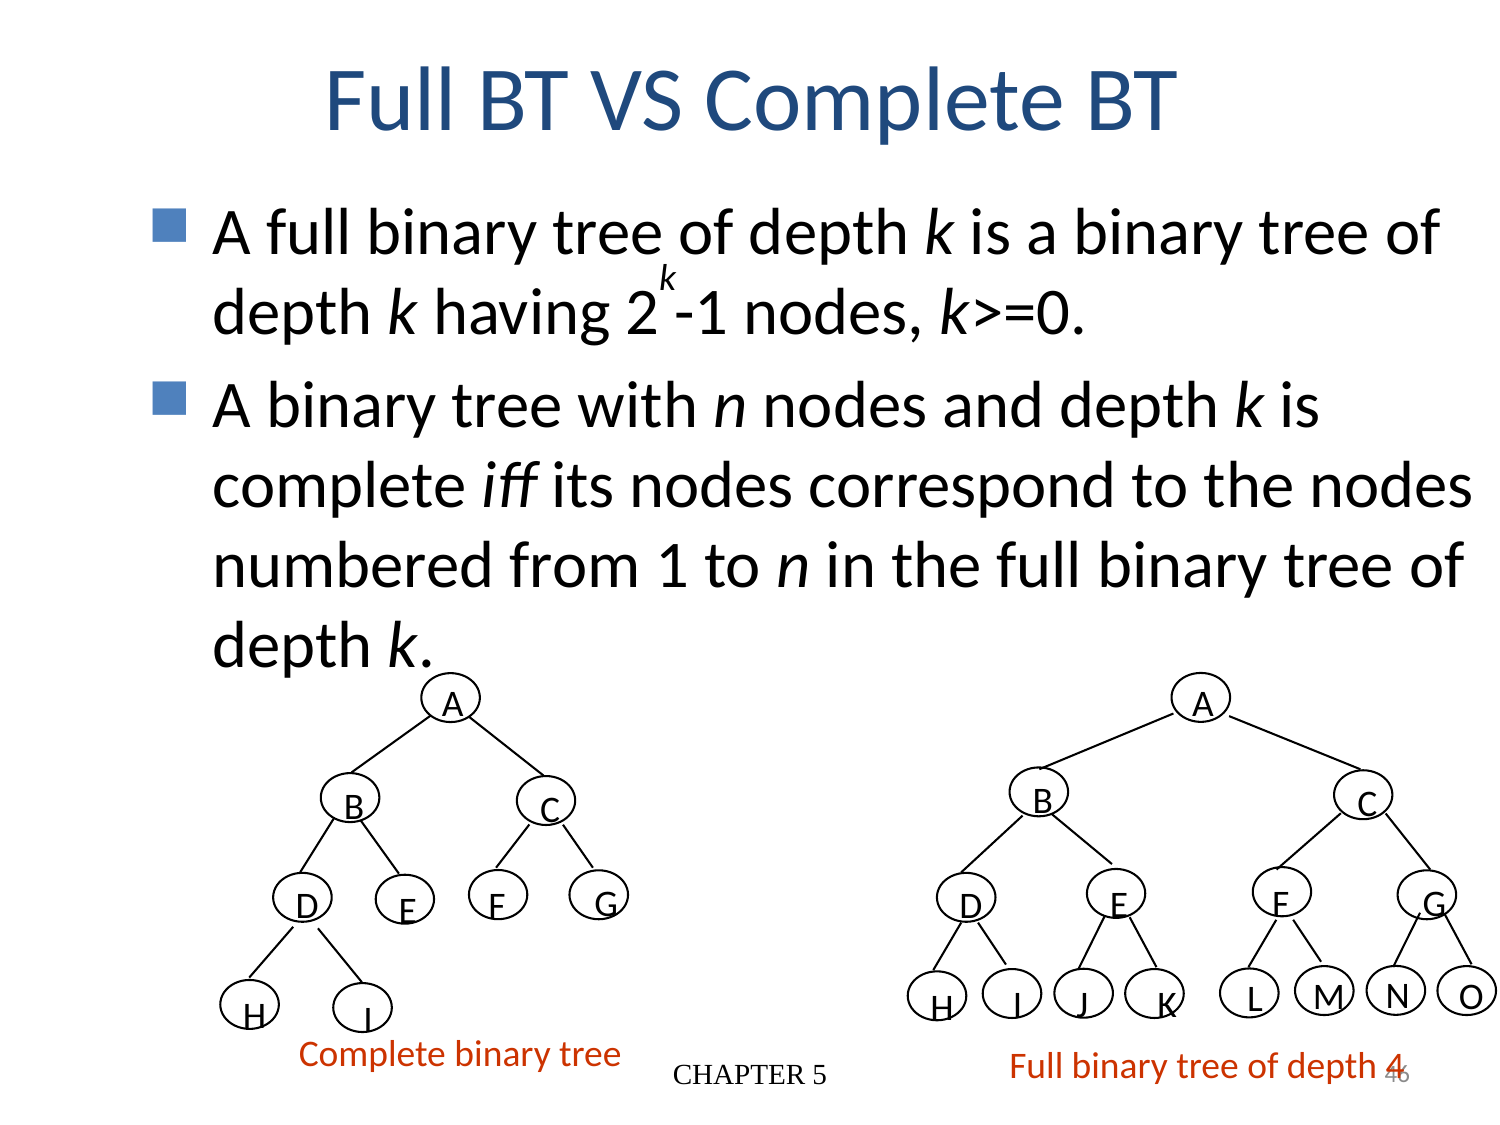

Full BT VS Complete BT
A full binary tree of depth k is a binary tree of
depth k having 2 -1 nodes, k>=0.
A binary tree with n nodes and depth k is
complete iff its nodes correspond to the nodes numbered from 1 to n in the full binary tree of
depth k.
k
A
A

B

C

B

C

F
G
G
E

D
F
D

E

N
O
M

L

J
I
K
H

H
I
Complete binary tree
Full binary tree of depth 4
CHAPTER 5
46